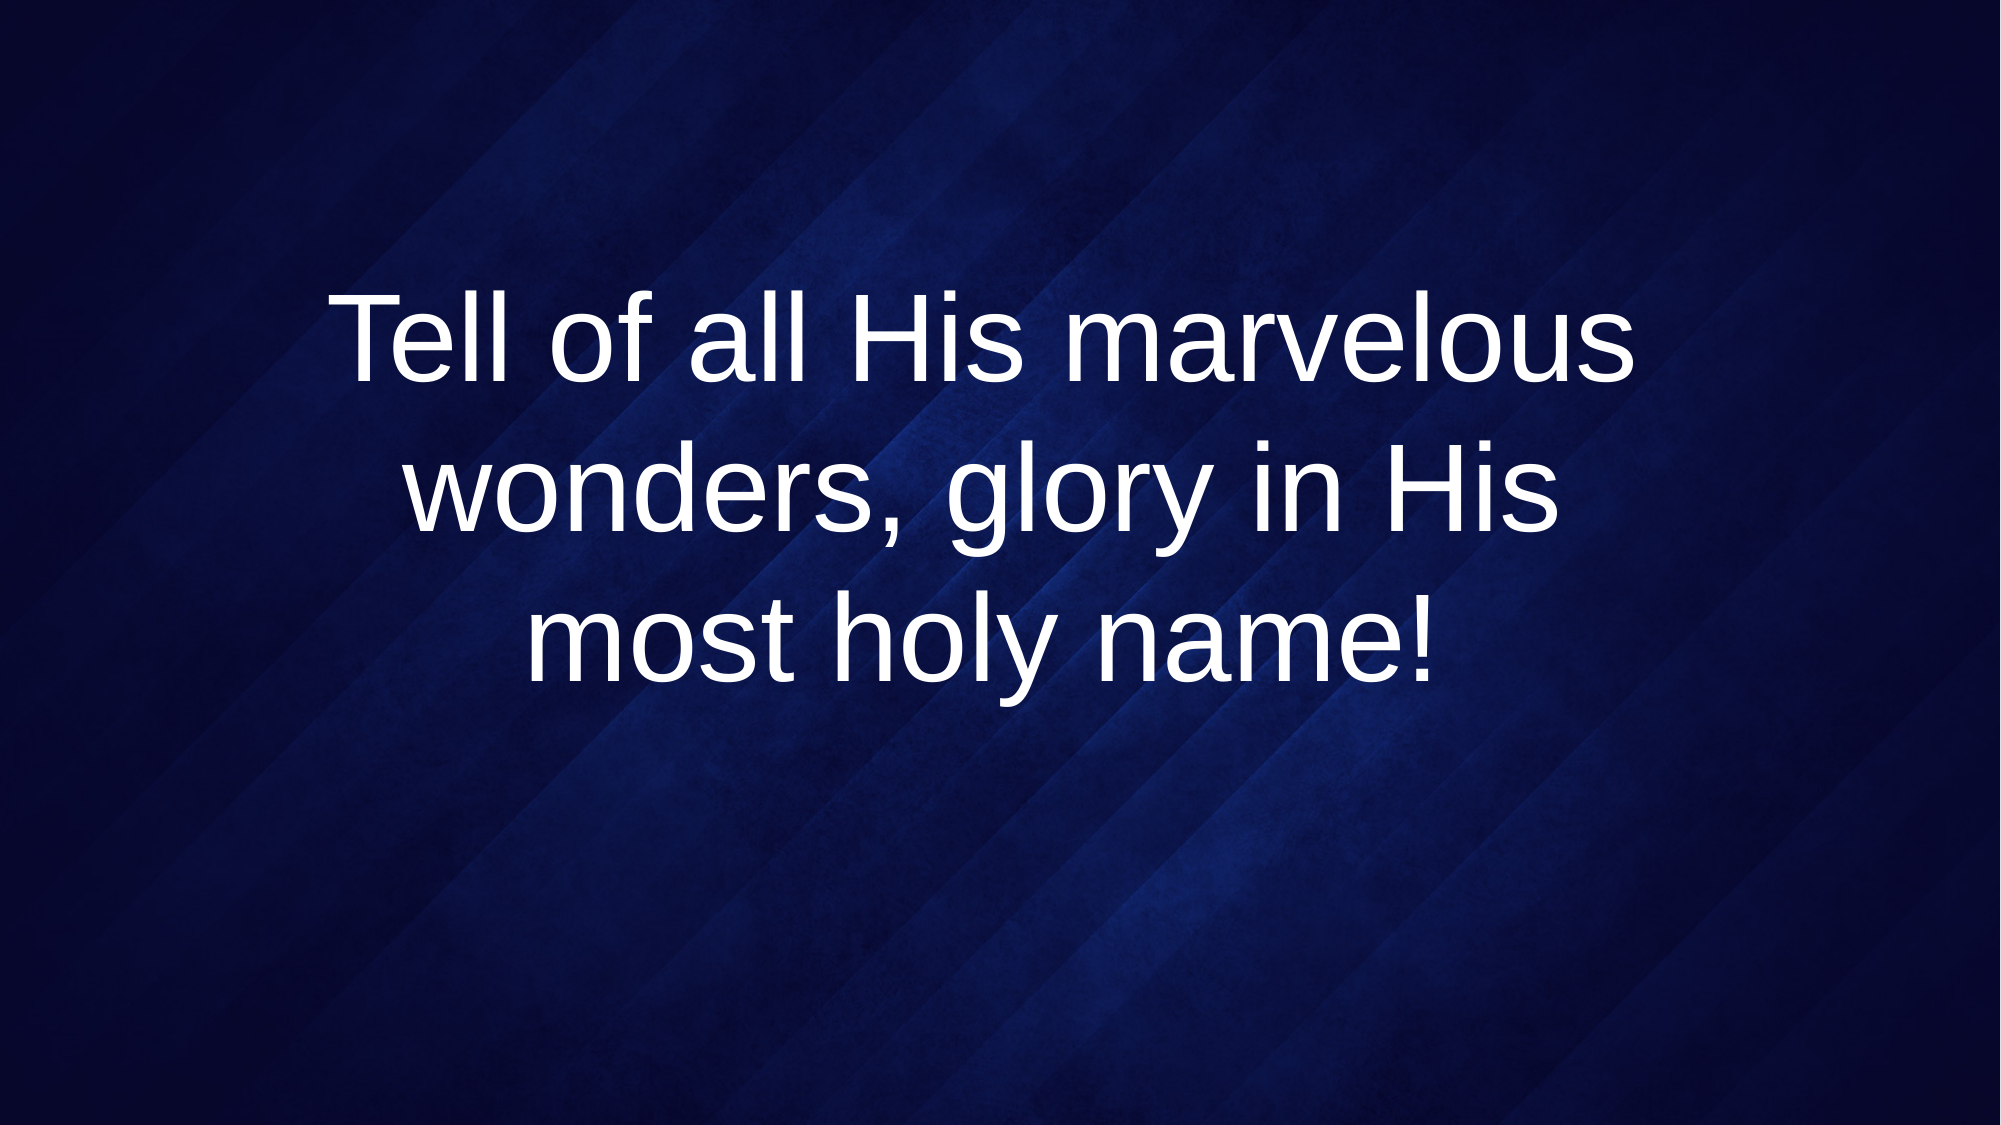

# Tell of all His marvelous wonders, glory in His most holy name!